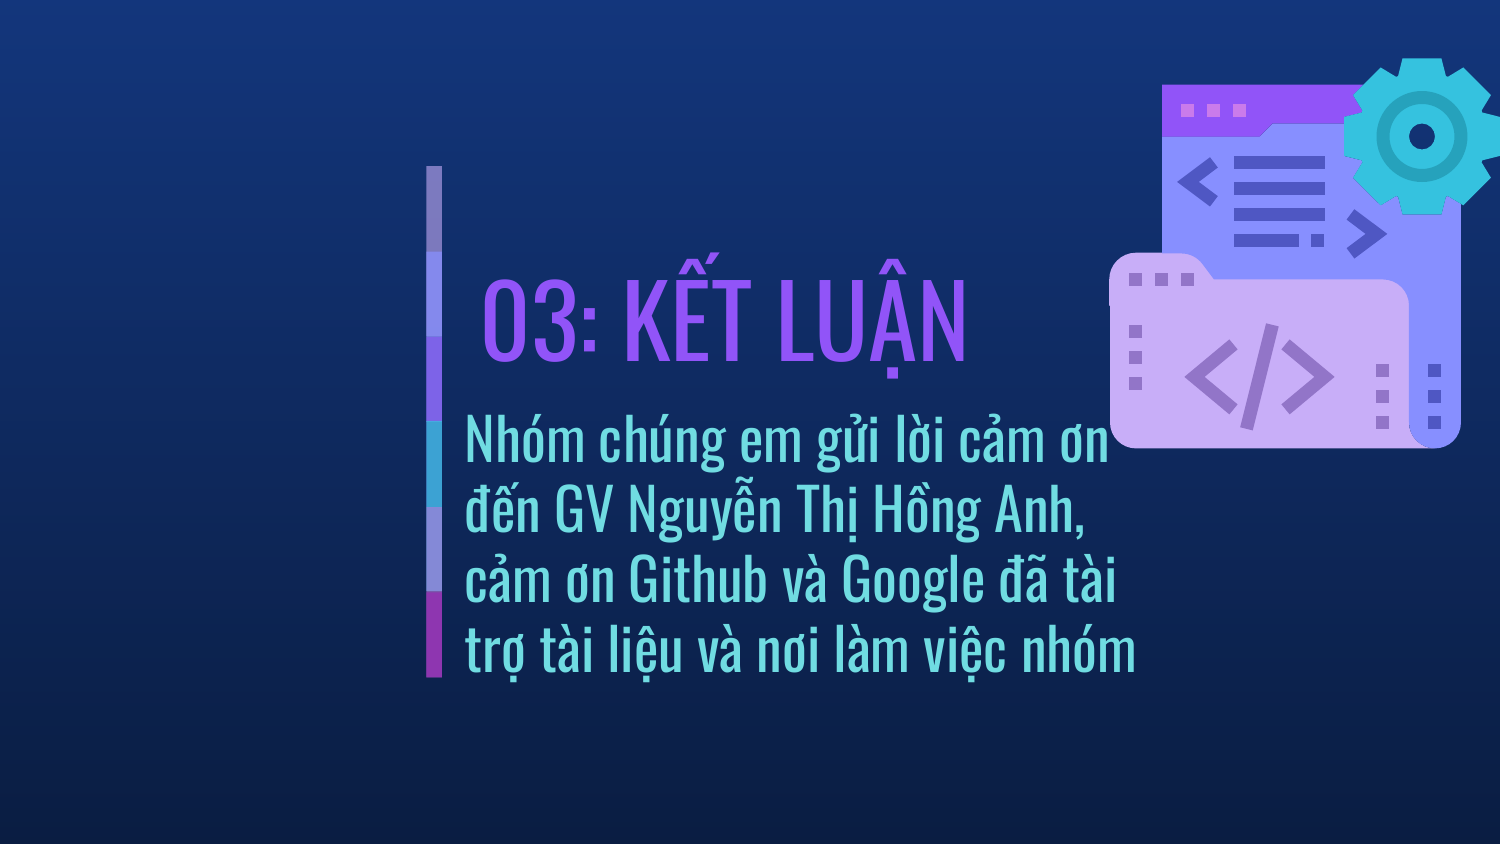

# 03: KẾT LUẬN
Nhóm chúng em gửi lời cảm ơn đến GV Nguyễn Thị Hồng Anh,
cảm ơn Github và Google đã tài trợ tài liệu và nơi làm việc nhóm